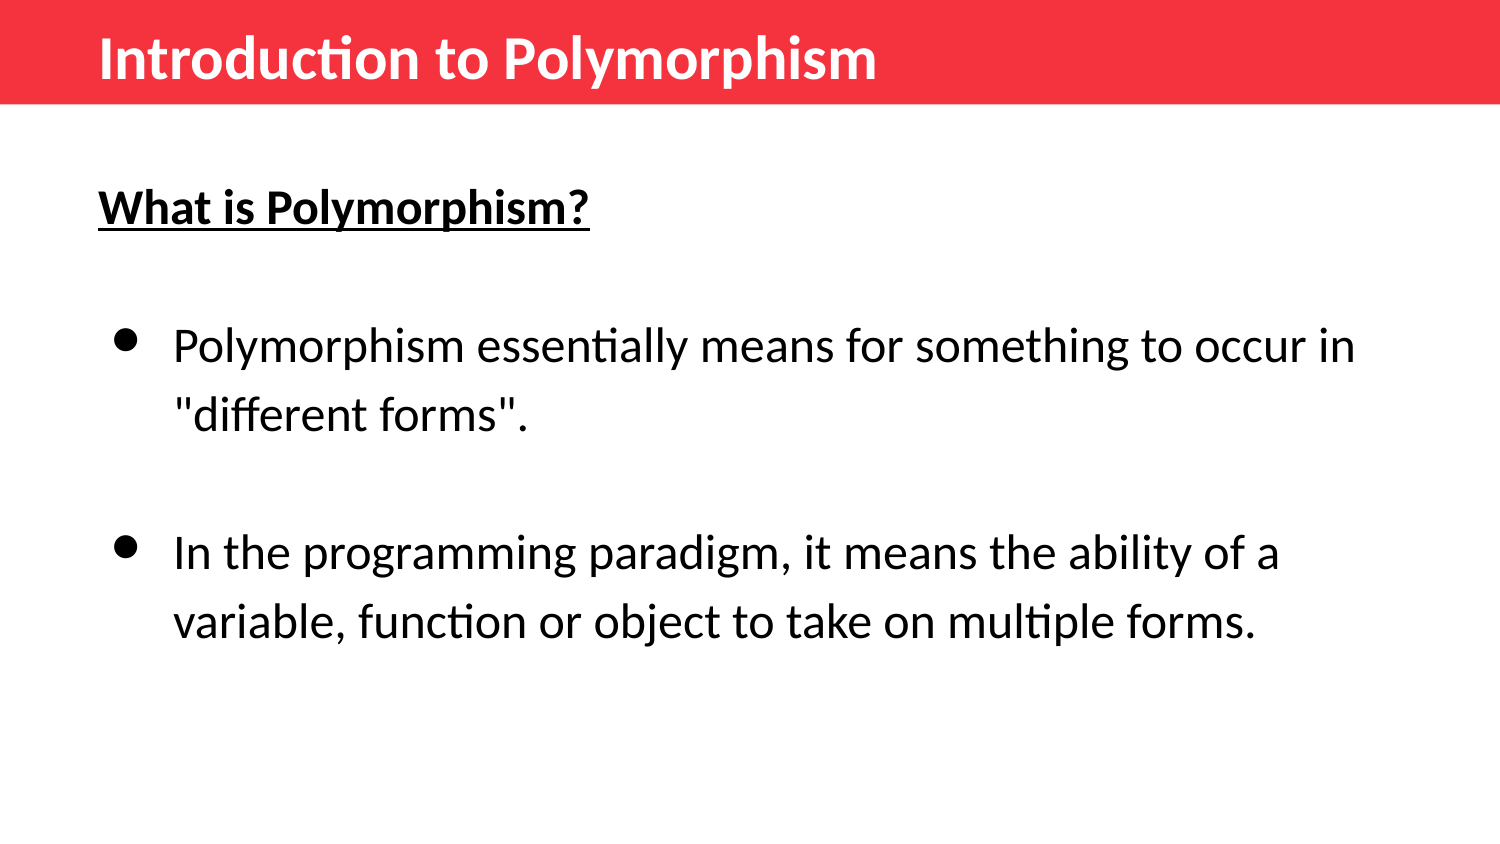

Introduction to Polymorphism

What is Polymorphism?

Polymorphism essentially means for something to occur in "different forms".

In the programming paradigm, it means the ability of a variable, function or object to take on multiple forms.